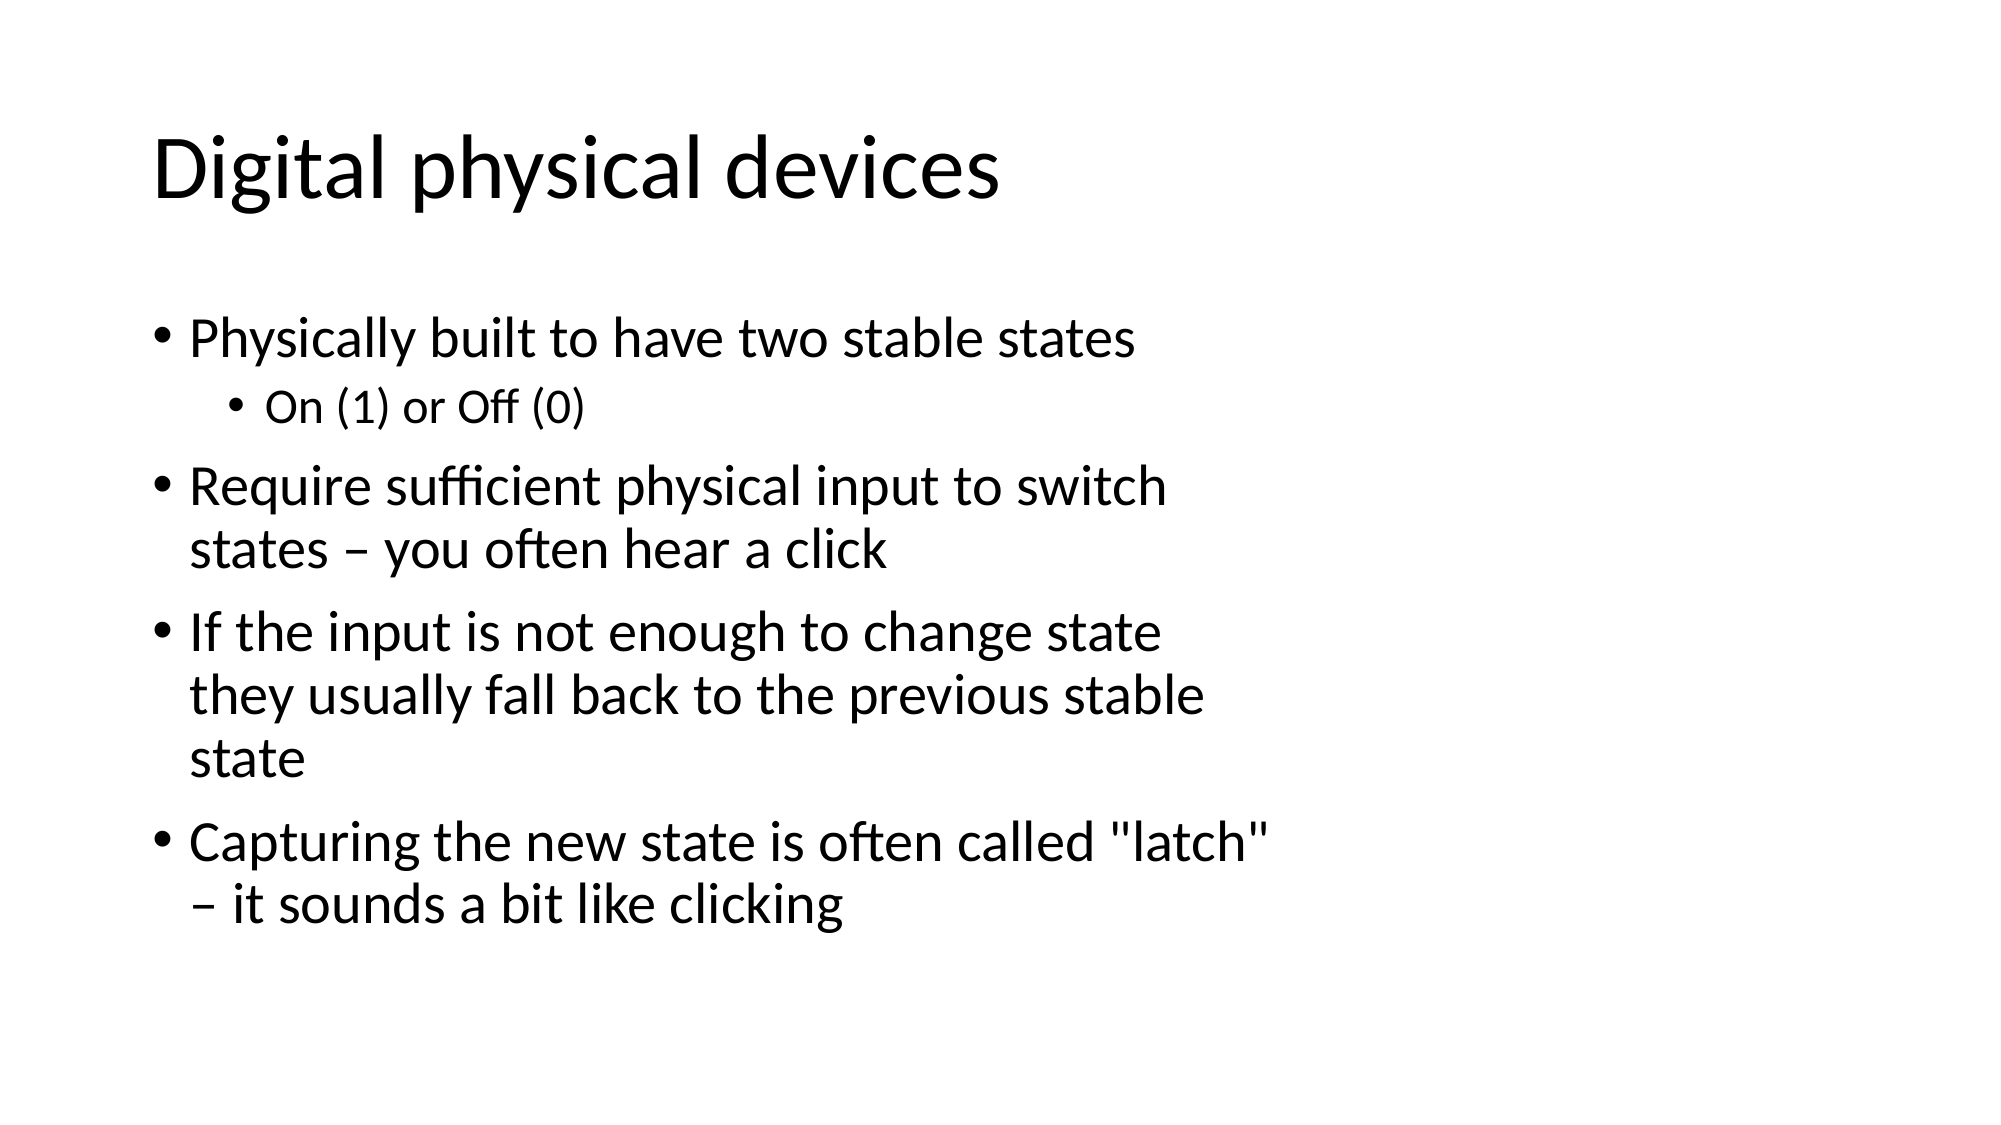

# Digital physical devices
Physically built to have two stable states
On (1) or Off (0)
Require sufficient physical input to switch states – you often hear a click
If the input is not enough to change state they usually fall back to the previous stable state
Capturing the new state is often called "latch" – it sounds a bit like clicking